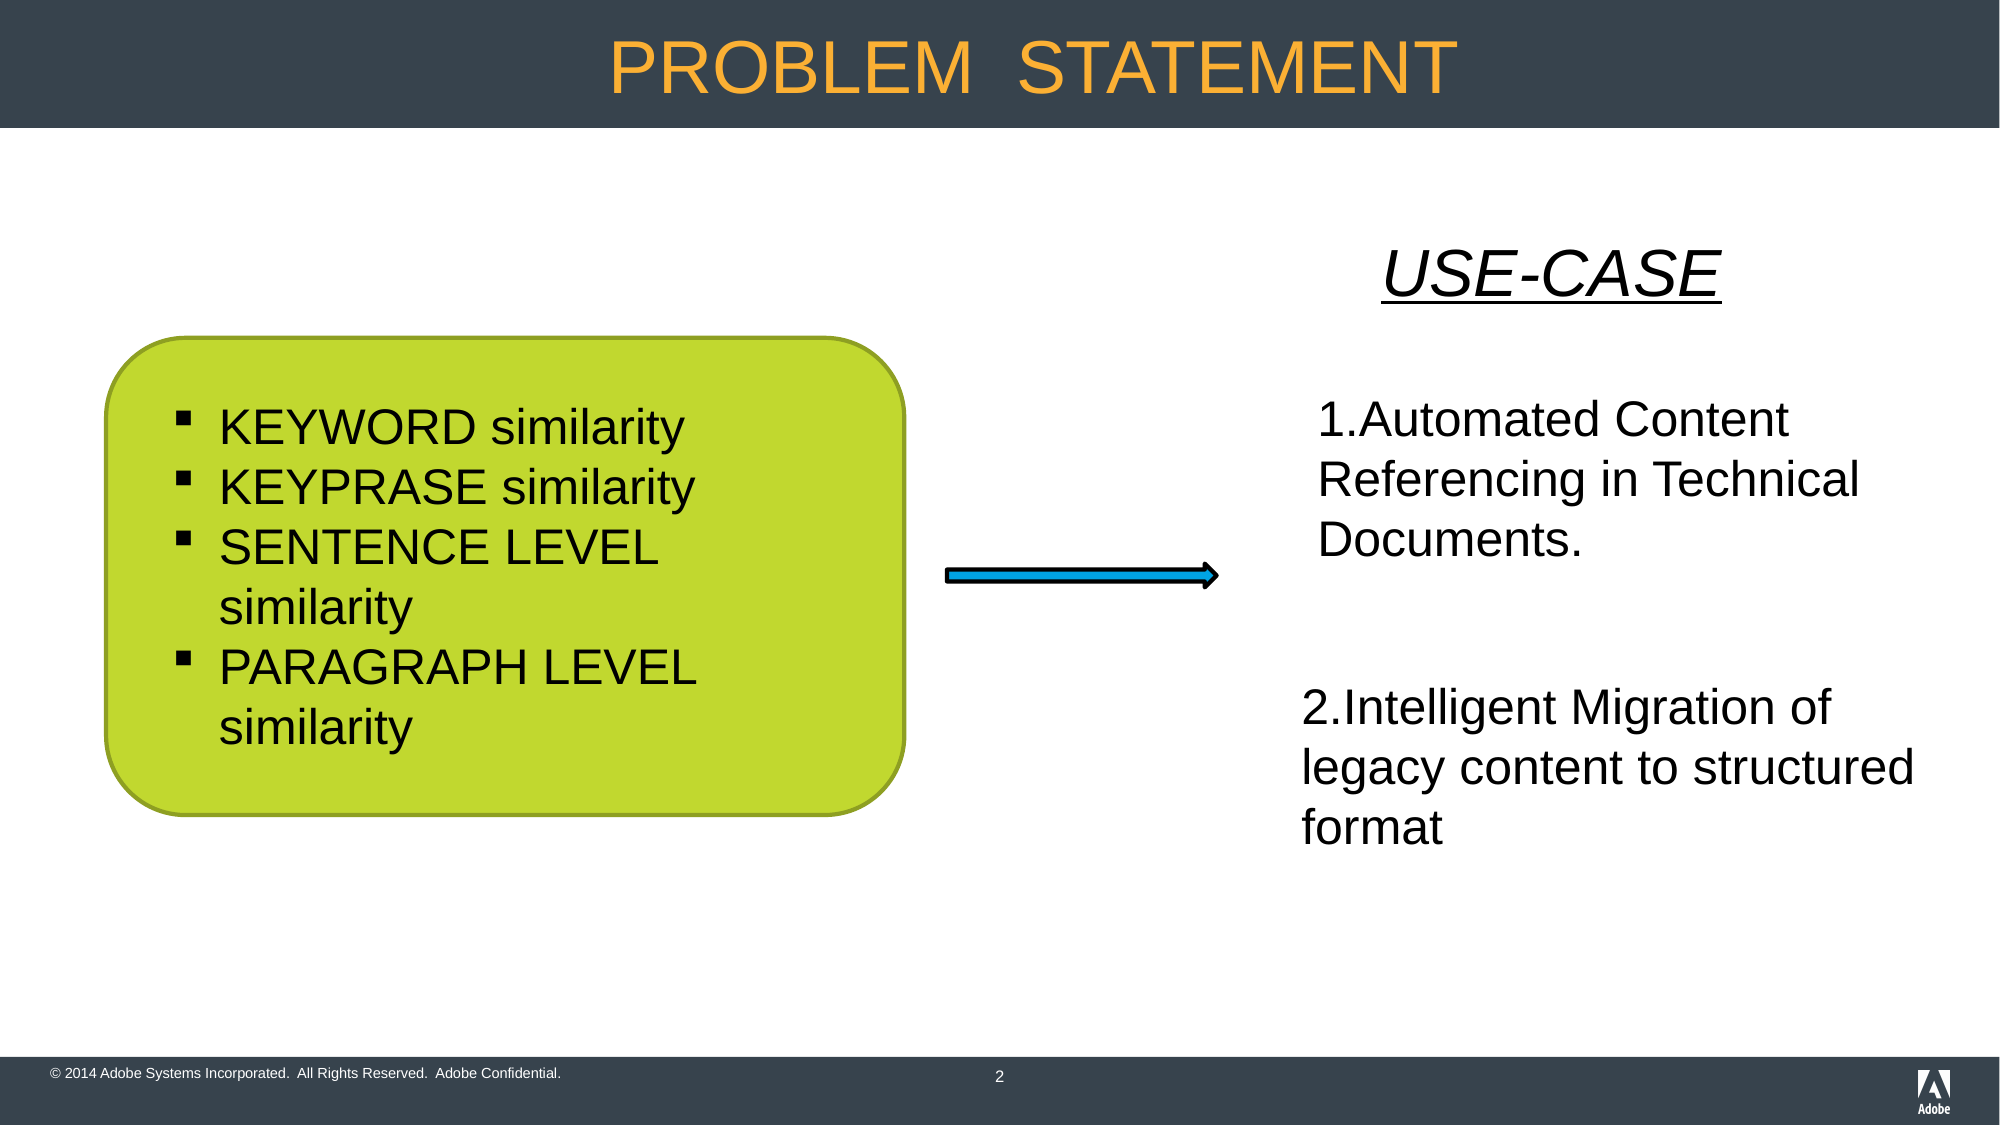

# PROBLEM  STATEMENT

USE-CASE

1.Automated Content Referencing in Technical Documents.
KEYWORD similarity
KEYPRASE similarity
SENTENCE LEVEL similarity
PARAGRAPH LEVEL similarity

2.Intelligent Migration of legacy content to structured format
2